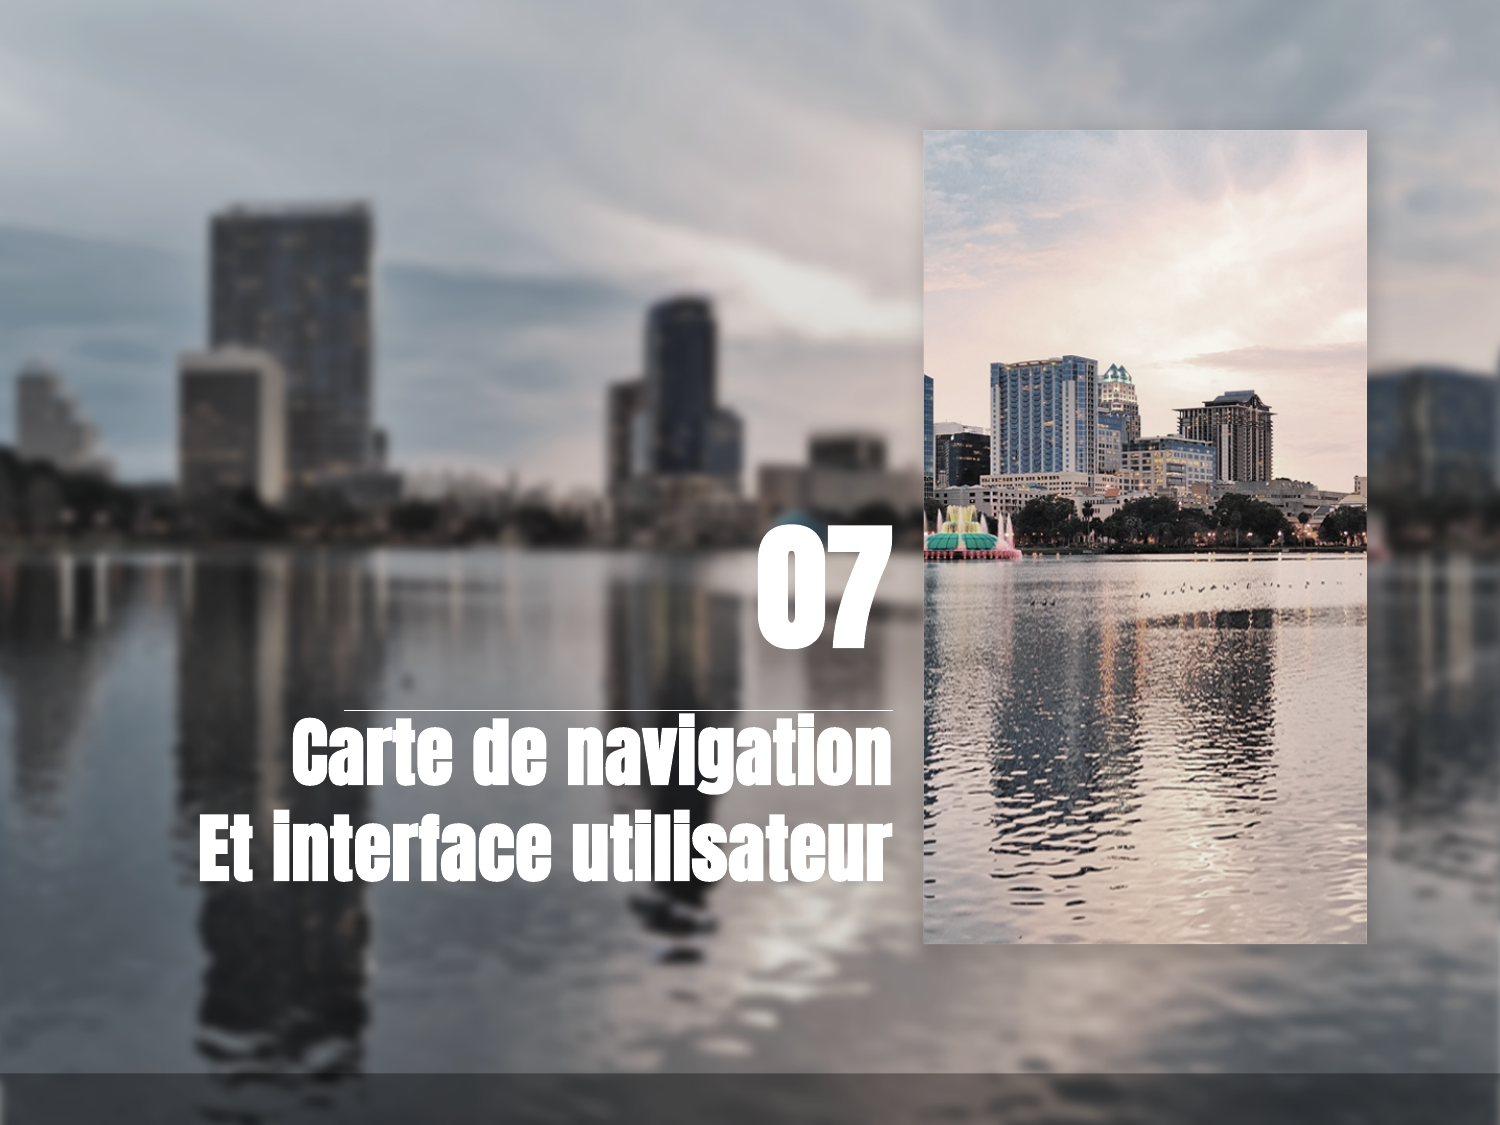

07
Carte de navigation
Et interface utilisateur